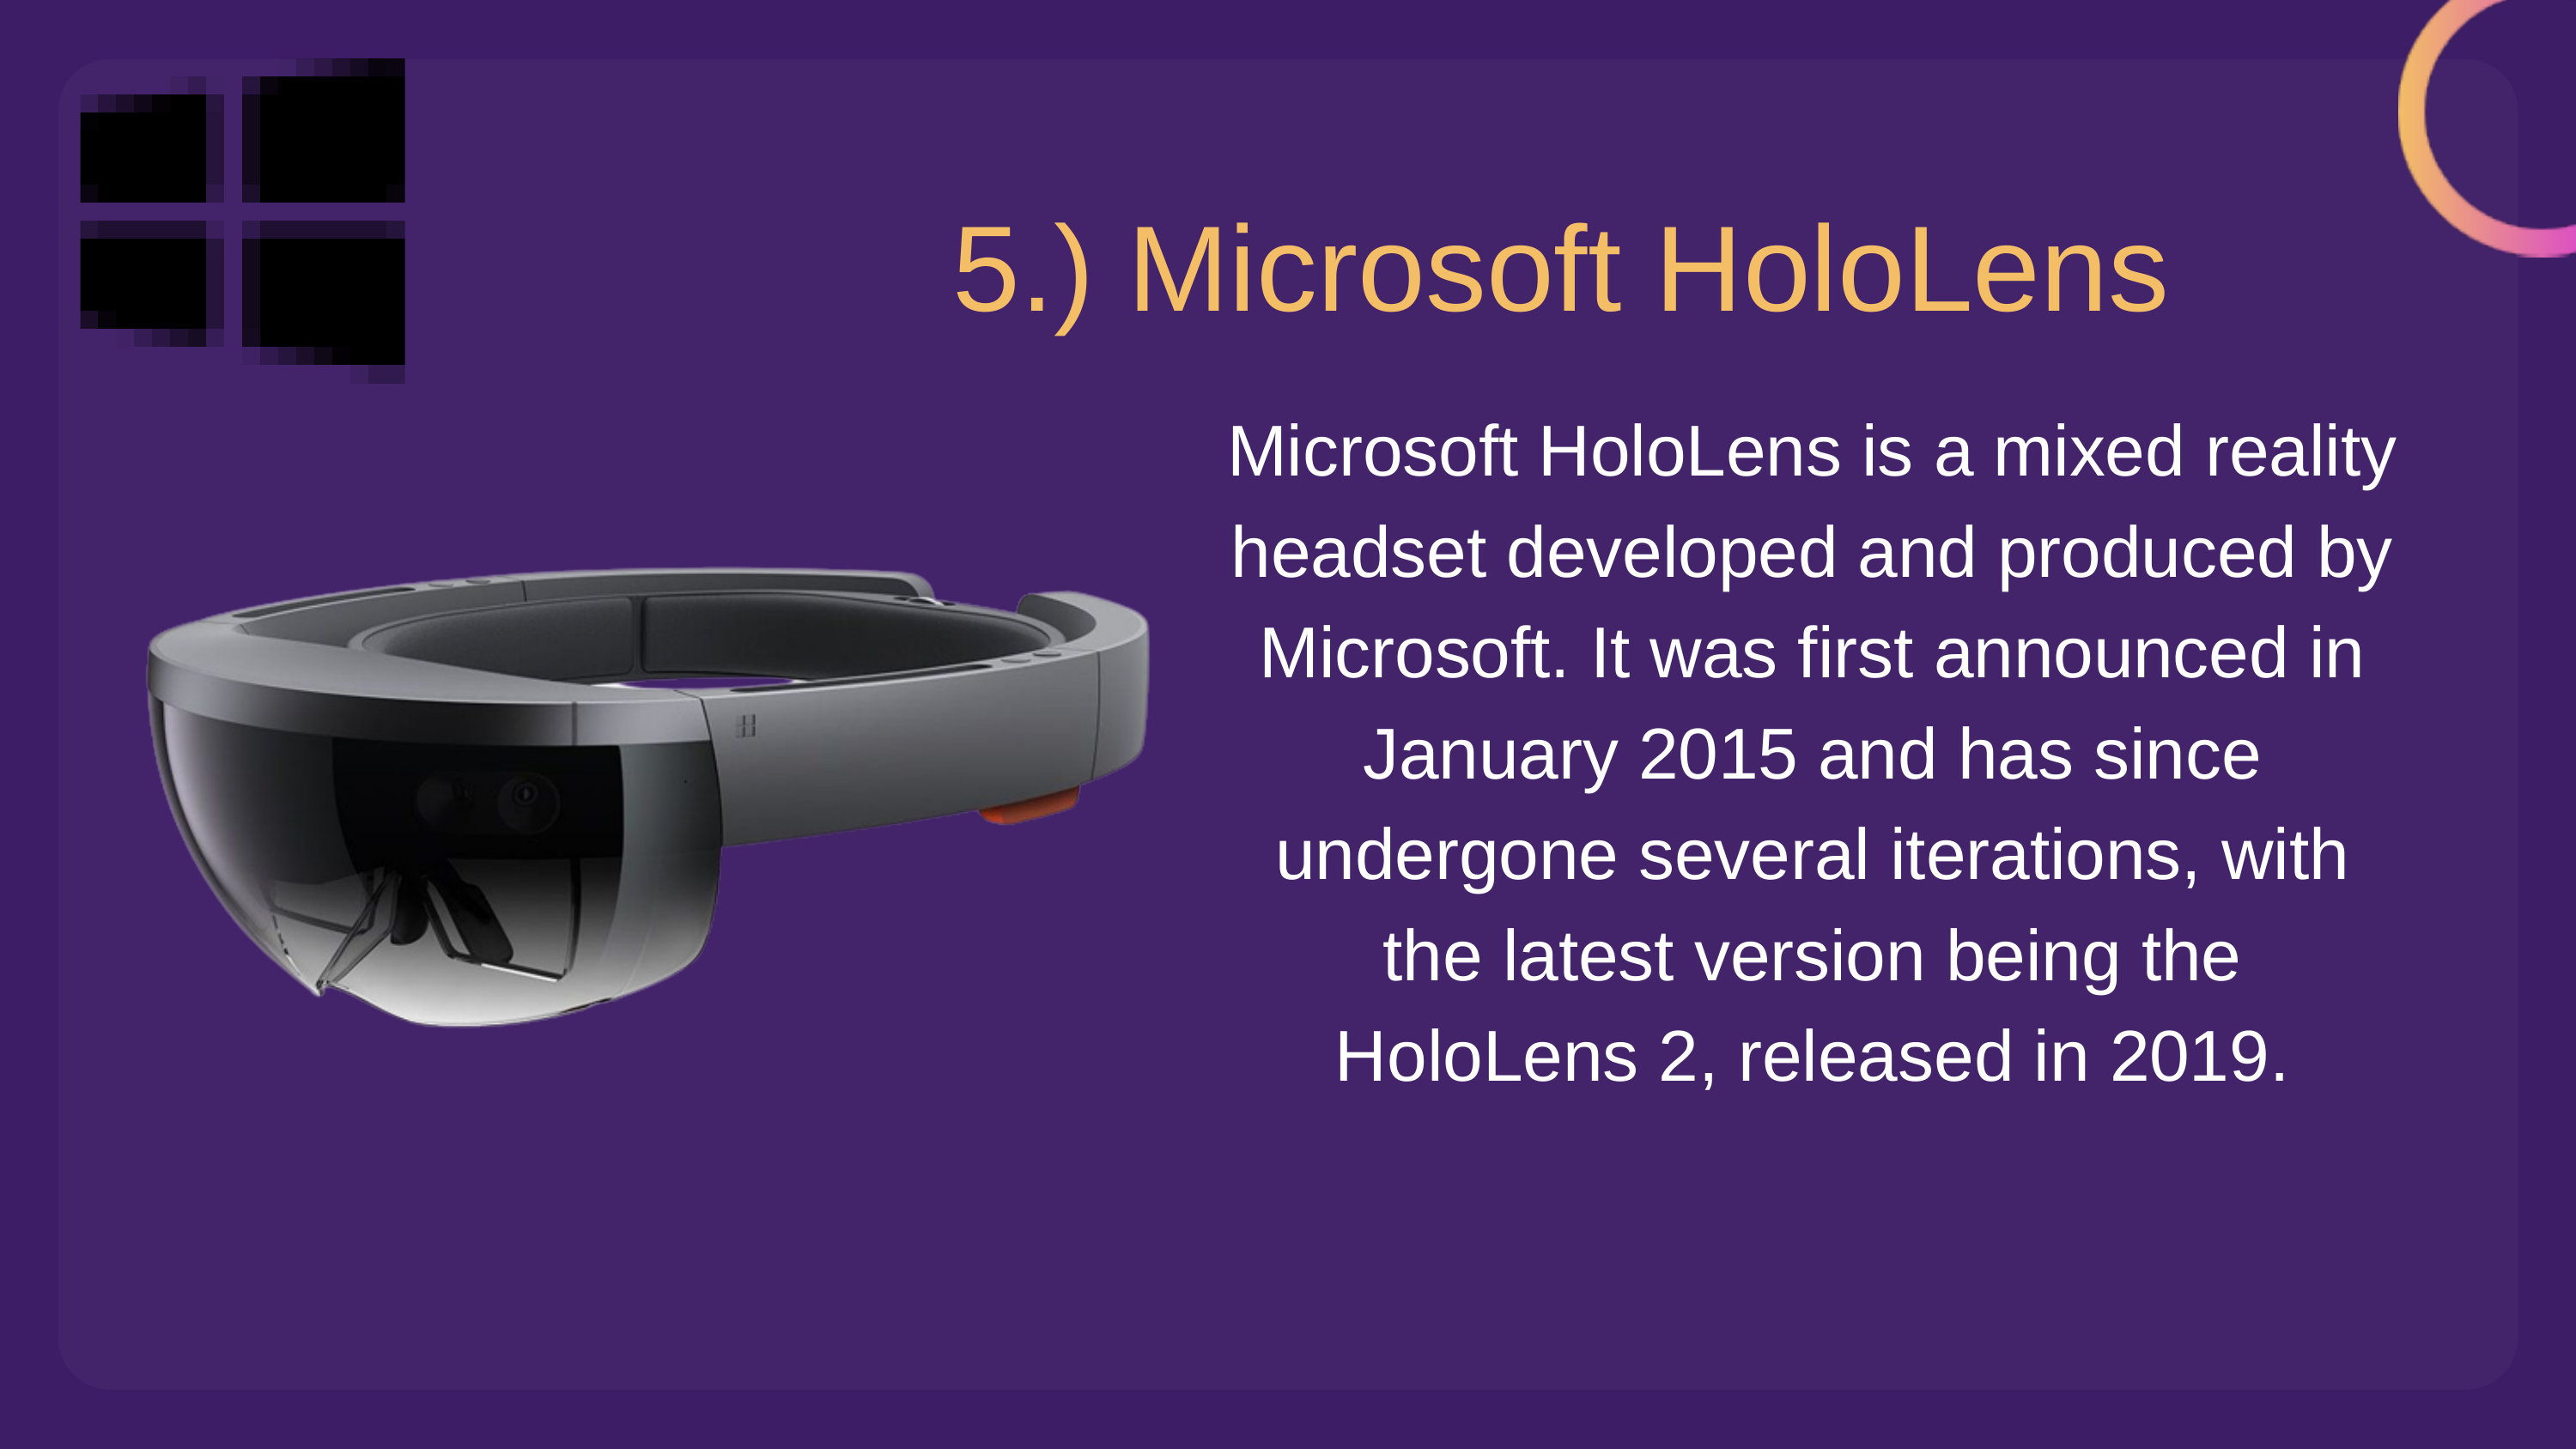

5.) Microsoft HoloLens
Microsoft HoloLens is a mixed reality headset developed and produced by Microsoft. It was first announced in January 2015 and has since undergone several iterations, with the latest version being the HoloLens 2, released in 2019.